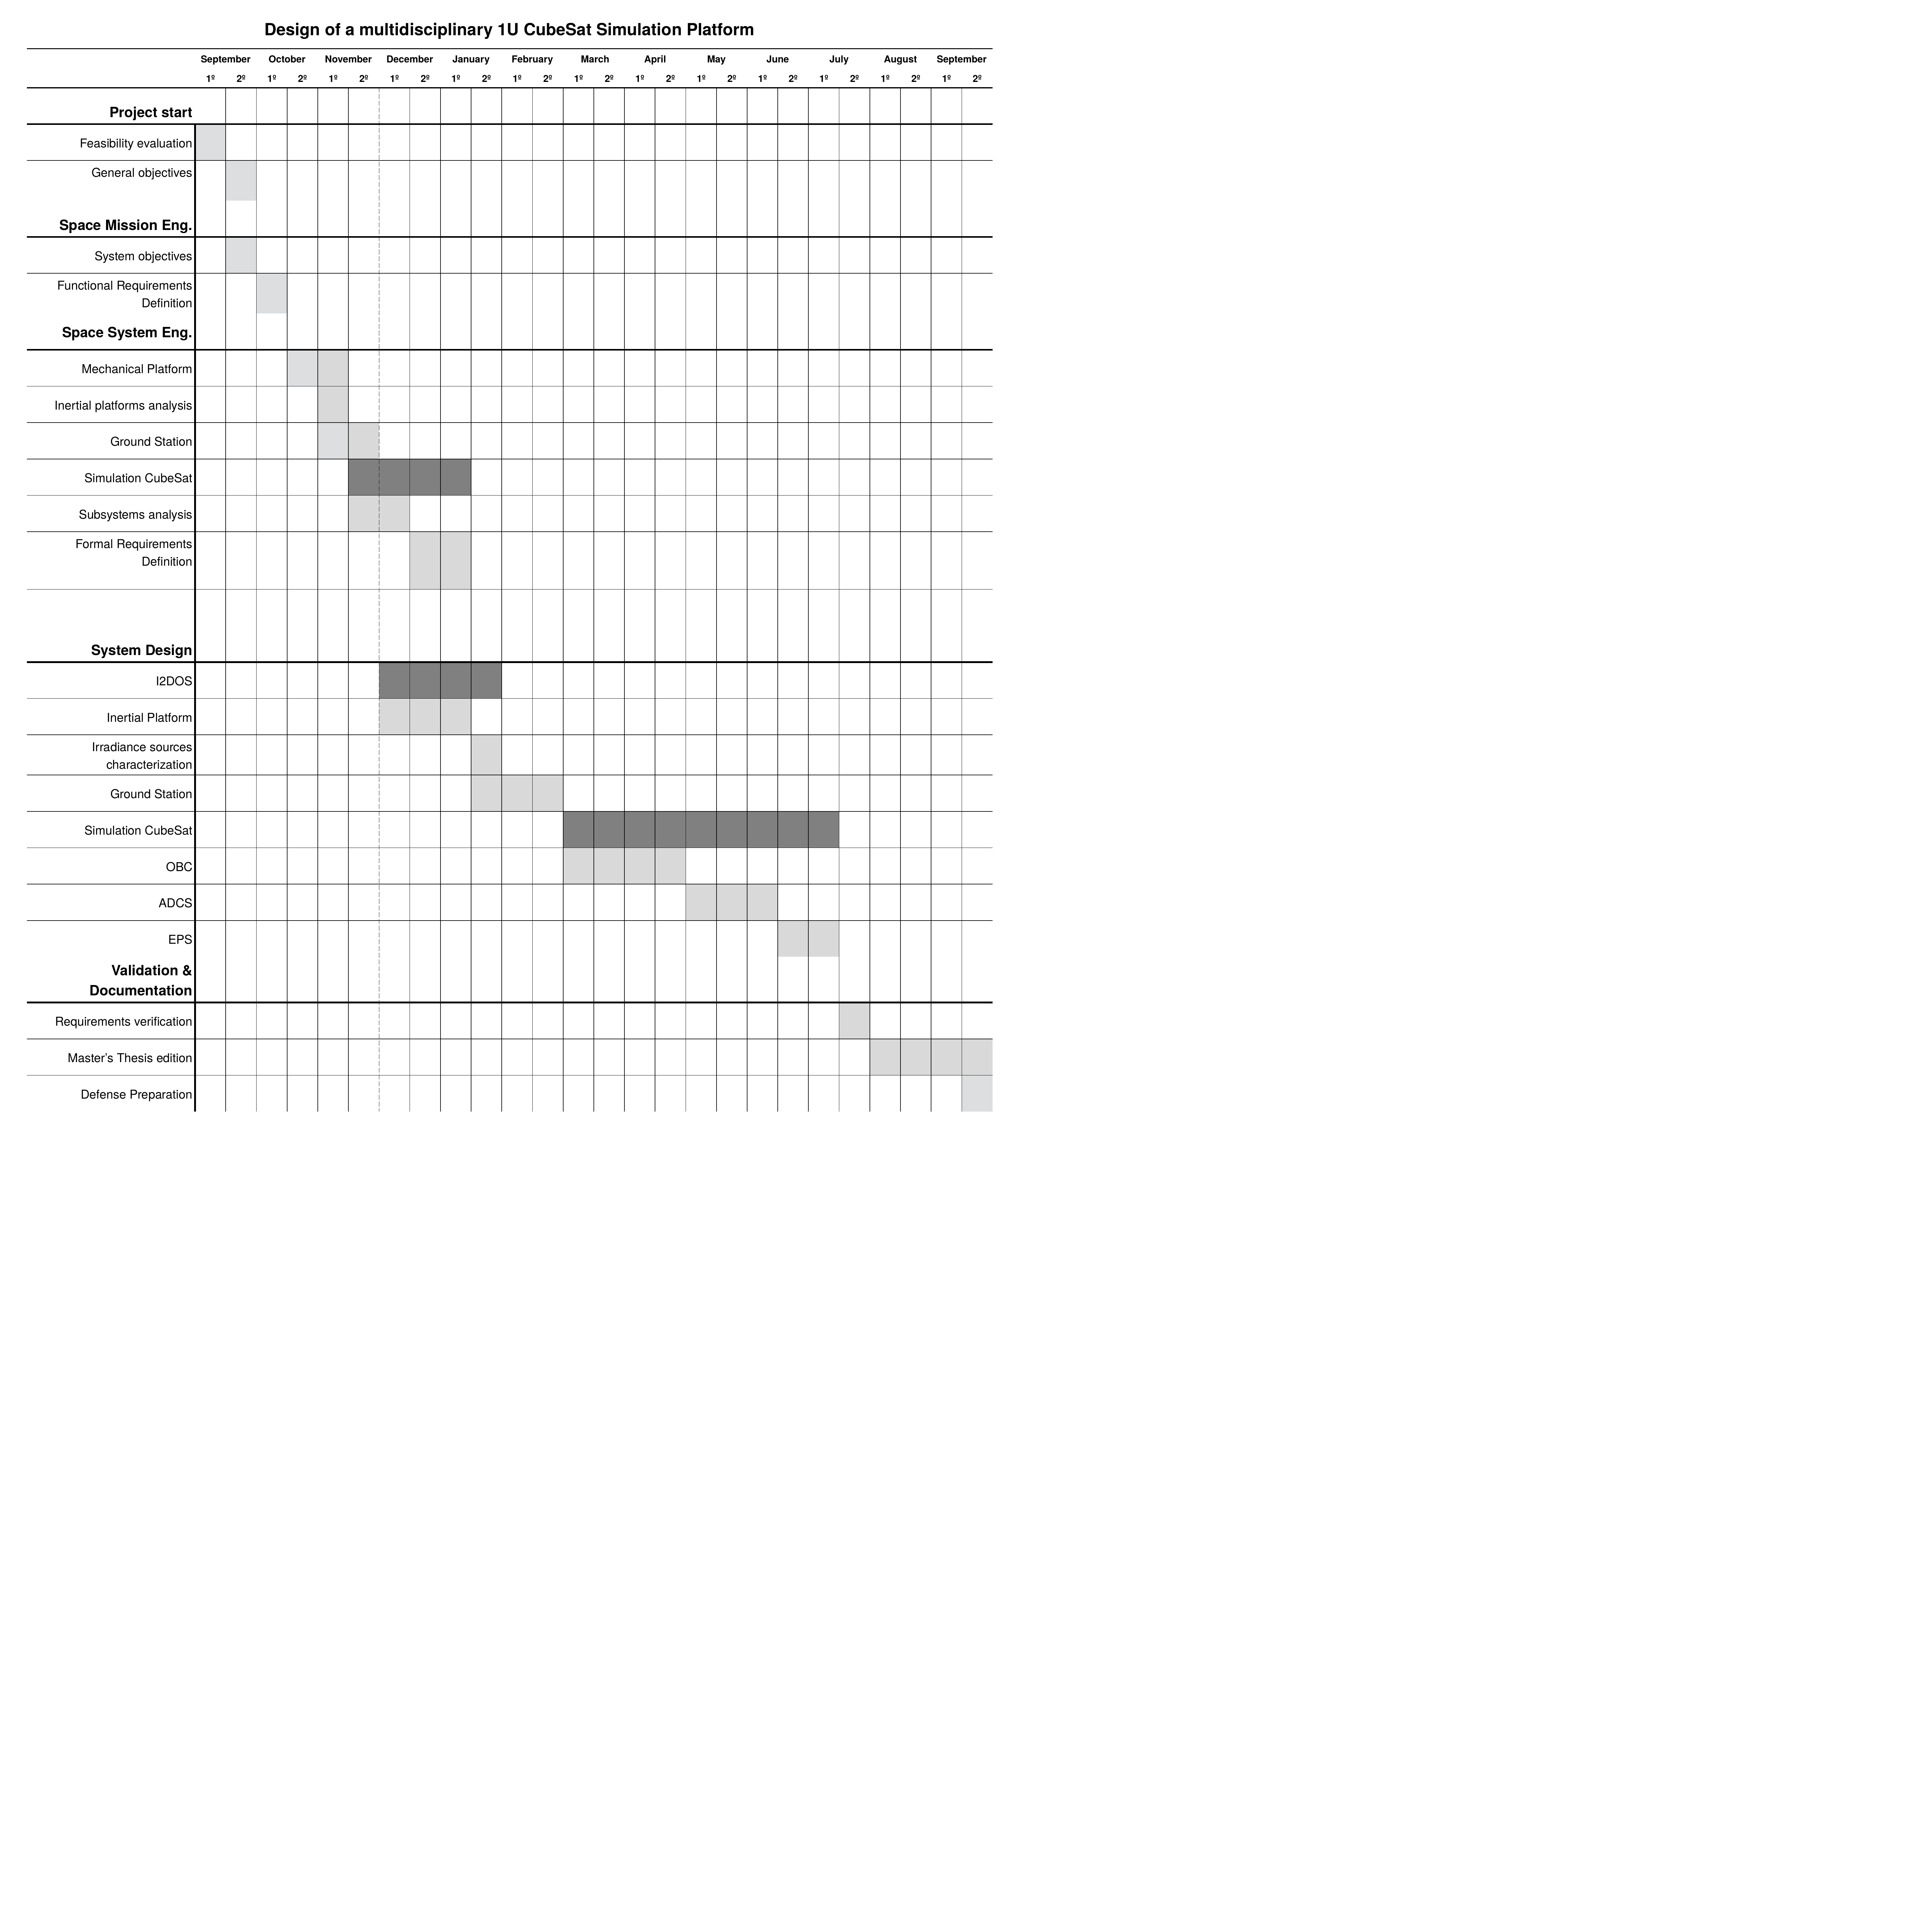

| Design of a multidisciplinary 1U CubeSat Simulation Platform |  |  |  |  |  |  |  |  |  |  |  |  |  |  |  |  |  |  |  |  |  |  |  |  |  |  |
| --- | --- | --- | --- | --- | --- | --- | --- | --- | --- | --- | --- | --- | --- | --- | --- | --- | --- | --- | --- | --- | --- | --- | --- | --- | --- | --- |
|  | September |  | October |  | November |  | December |  | January |  | February |  | March |  | April |  | May |  | June |  | July |  | August |  | September |  |
|  | 1º | 2º | 1º | 2º | 1º | 2º | 1º | 2º | 1º | 2º | 1º | 2º | 1º | 2º | 1º | 2º | 1º | 2º | 1º | 2º | 1º | 2º | 1º | 2º | 1º | 2º |
| Project start |  |  |  |  |  |  |  |  |  |  |  |  |  |  |  |  |  |  |  |  |  |  |  |  |  |  |
| Feasibility evaluation |  |  |  |  |  |  |  |  |  |  |  |  |  |  |  |  |  |  |  |  |  |  |  |  |  |  |
| General objectives |  |  |  |  |  |  |  |  |  |  |  |  |  |  |  |  |  |  |  |  |  |  |  |  |  |  |
| Space Mission Eng. |  |  |  |  |  |  |  |  |  |  |  |  |  |  |  |  |  |  |  |  |  |  |  |  |  |  |
| System objectives |  |  |  |  |  |  |  |  |  |  |  |  |  |  |  |  |  |  |  |  |  |  |  |  |  |  |
| Functional Requirements Definition |  |  |  |  |  |  |  |  |  |  |  |  |  |  |  |  |  |  |  |  |  |  |  |  |  |  |
| Space System Eng. |  |  |  |  |  |  |  |  |  |  |  |  |  |  |  |  |  |  |  |  |  |  |  |  |  |  |
| Mechanical Platform |  |  |  |  |  |  |  |  |  |  |  |  |  |  |  |  |  |  |  |  |  |  |  |  |  |  |
| Inertial platforms analysis |  |  |  |  |  |  |  |  |  |  |  |  |  |  |  |  |  |  |  |  |  |  |  |  |  |  |
| Ground Station |  |  |  |  |  |  |  |  |  |  |  |  |  |  |  |  |  |  |  |  |  |  |  |  |  |  |
| Simulation CubeSat |  |  |  |  |  |  |  |  |  |  |  |  |  |  |  |  |  |  |  |  |  |  |  |  |  |  |
| Subsystems analysis |  |  |  |  |  |  |  |  |  |  |  |  |  |  |  |  |  |  |  |  |  |  |  |  |  |  |
| Formal Requirements Definition |  |  |  |  |  |  |  |  |  |  |  |  |  |  |  |  |  |  |  |  |  |  |  |  |  |  |
|  |  |  |  |  |  |  |  |  |  |  |  |  |  |  |  |  |  |  |  |  |  |  |  |  |  |  |
| System Design |  |  |  |  |  |  |  |  |  |  |  |  |  |  |  |  |  |  |  |  |  |  |  |  |  |  |
| I2DOS |  |  |  |  |  |  |  |  |  |  |  |  |  |  |  |  |  |  |  |  |  |  |  |  |  |  |
| Inertial Platform |  |  |  |  |  |  |  |  |  |  |  |  |  |  |  |  |  |  |  |  |  |  |  |  |  |  |
| Irradiance sources characterization |  |  |  |  |  |  |  |  |  |  |  |  |  |  |  |  |  |  |  |  |  |  |  |  |  |  |
| Ground Station |  |  |  |  |  |  |  |  |  |  |  |  |  |  |  |  |  |  |  |  |  |  |  |  |  |  |
| Simulation CubeSat |  |  |  |  |  |  |  |  |  |  |  |  |  |  |  |  |  |  |  |  |  |  |  |  |  |  |
| OBC |  |  |  |  |  |  |  |  |  |  |  |  |  |  |  |  |  |  |  |  |  |  |  |  |  |  |
| ADCS |  |  |  |  |  |  |  |  |  |  |  |  |  |  |  |  |  |  |  |  |  |  |  |  |  |  |
| EPS |  |  |  |  |  |  |  |  |  |  |  |  |  |  |  |  |  |  |  |  |  |  |  |  |  |  |
| Validation & Documentation |  |  |  |  |  |  |  |  |  |  |  |  |  |  |  |  |  |  |  |  |  |  |  |  |  |  |
| Requirements verification |  |  |  |  |  |  |  |  |  |  |  |  |  |  |  |  |  |  |  |  |  |  |  |  |  |  |
| Master’s Thesis edition |  |  |  |  |  |  |  |  |  |  |  |  |  |  |  |  |  |  |  |  |  |  |  |  |  |  |
| Defense Preparation |  |  |  |  |  |  |  |  |  |  |  |  |  |  |  |  |  |  |  |  |  |  |  |  |  |  |